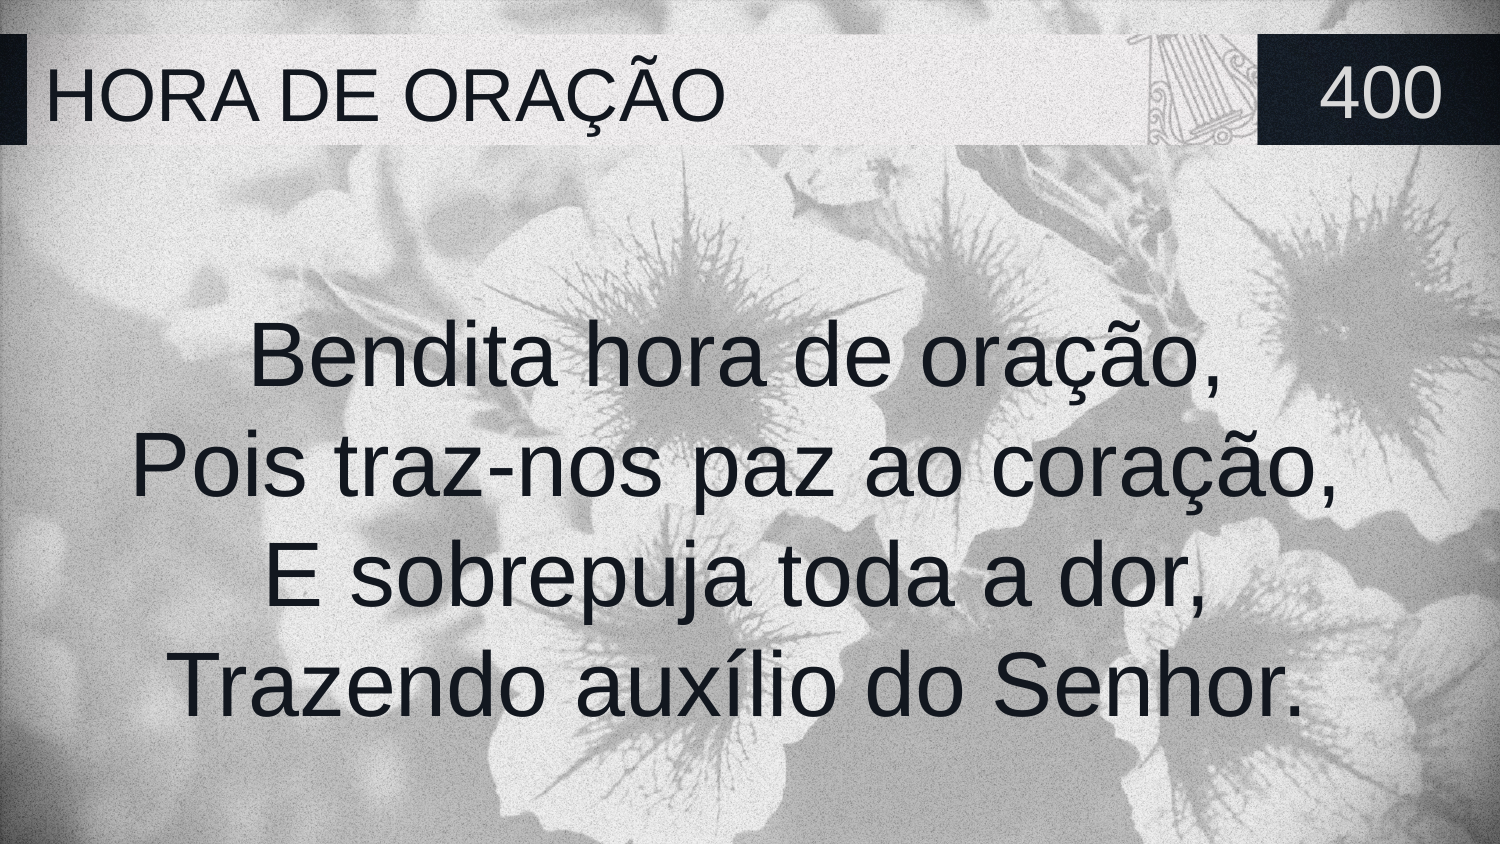

# HORA DE ORAÇÃO
400
Bendita hora de oração,
Pois traz-nos paz ao coração,
E sobrepuja toda a dor,
Trazendo auxílio do Senhor.